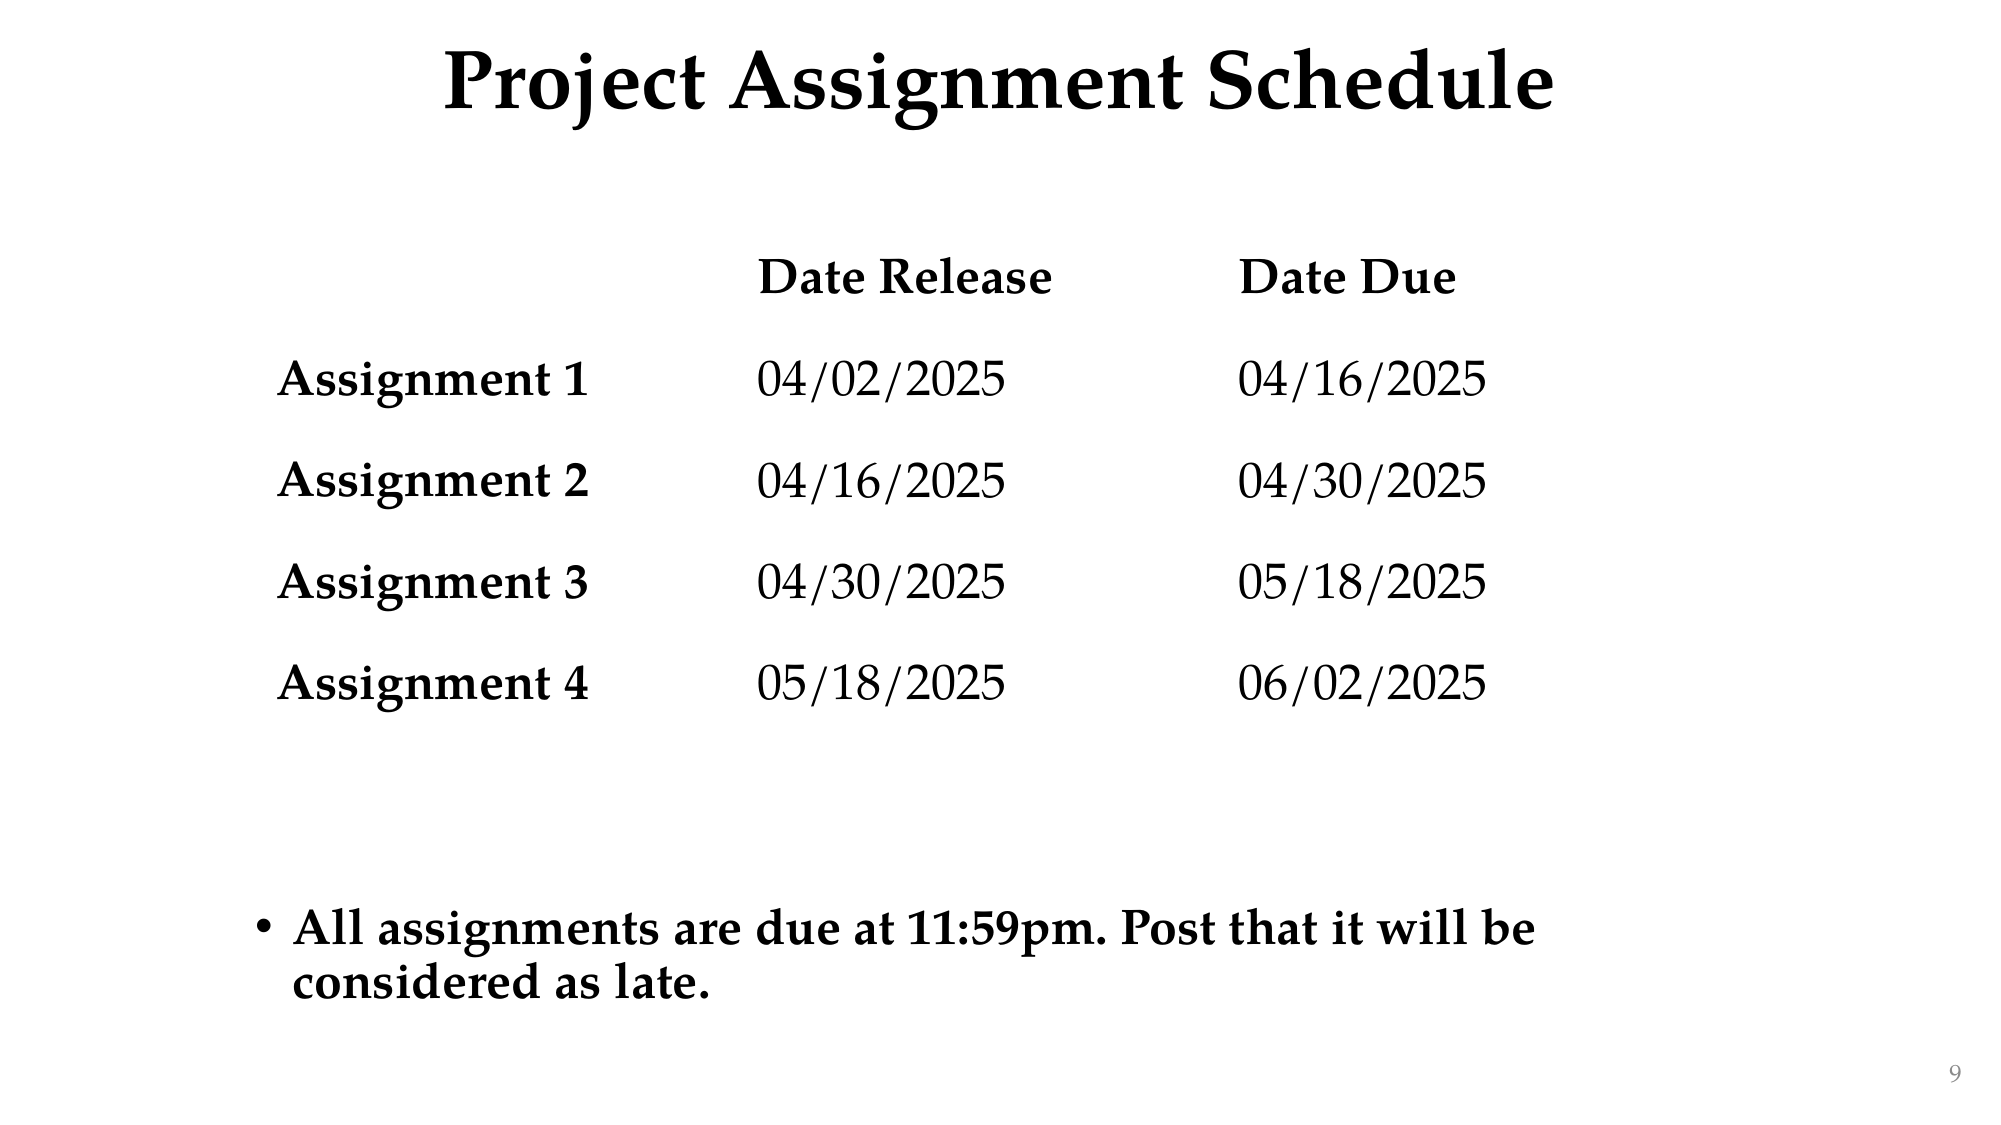

# Project Assignment Schedule
|  | Date Release | Date Due |
| --- | --- | --- |
| Assignment 1 | 04/02/2025 | 04/16/2025 |
| Assignment 2 | 04/16/2025 | 04/30/2025 |
| Assignment 3 | 04/30/2025 | 05/18/2025 |
| Assignment 4 | 05/18/2025 | 06/02/2025 |
All assignments are due at 11:59pm. Post that it will be considered as late.

9